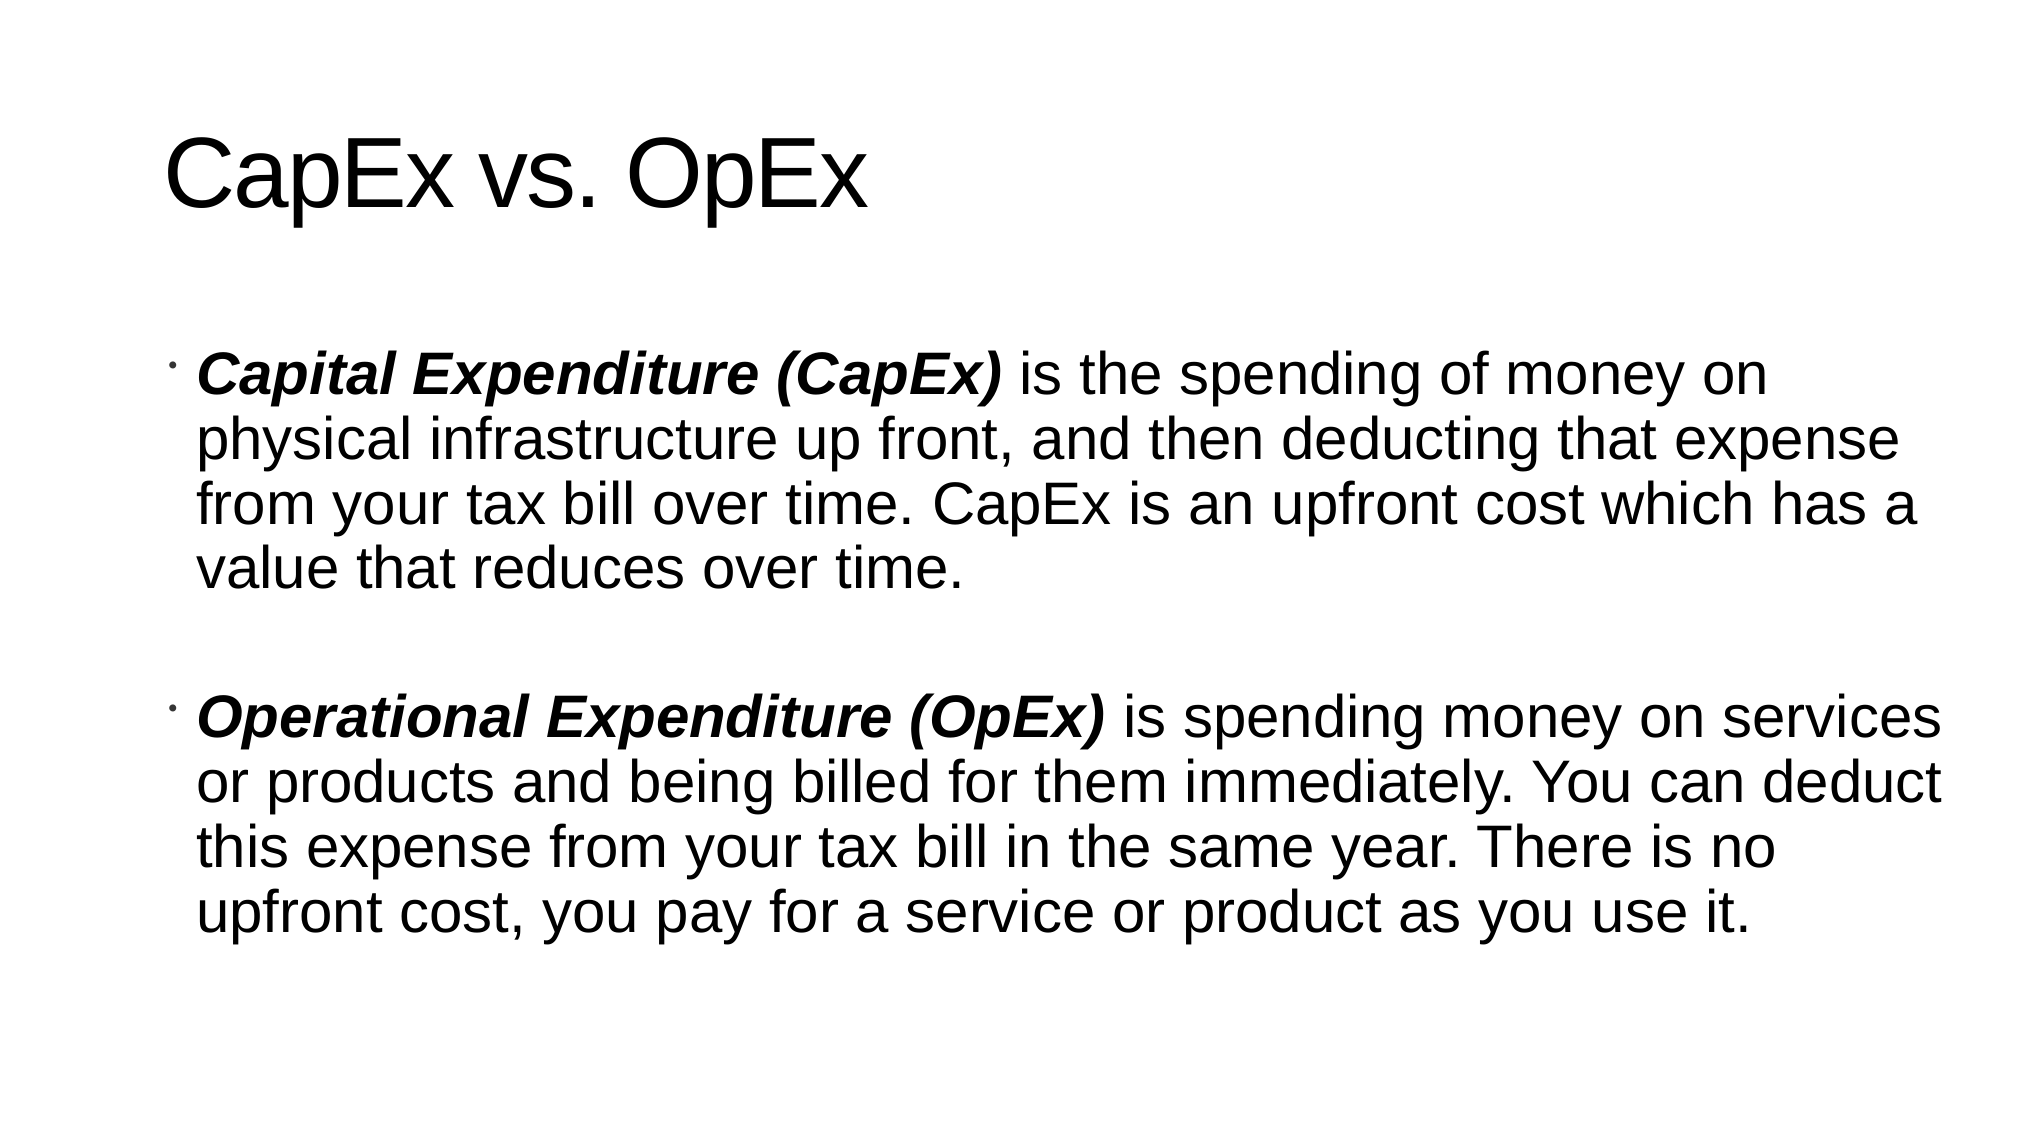

# CapEx vs. OpEx
Capital Expenditure (CapEx) is the spending of money on physical infrastructure up front, and then deducting that expense from your tax bill over time. CapEx is an upfront cost which has a value that reduces over time.
Operational Expenditure (OpEx) is spending money on services or products and being billed for them immediately. You can deduct this expense from your tax bill in the same year. There is no upfront cost, you pay for a service or product as you use it.